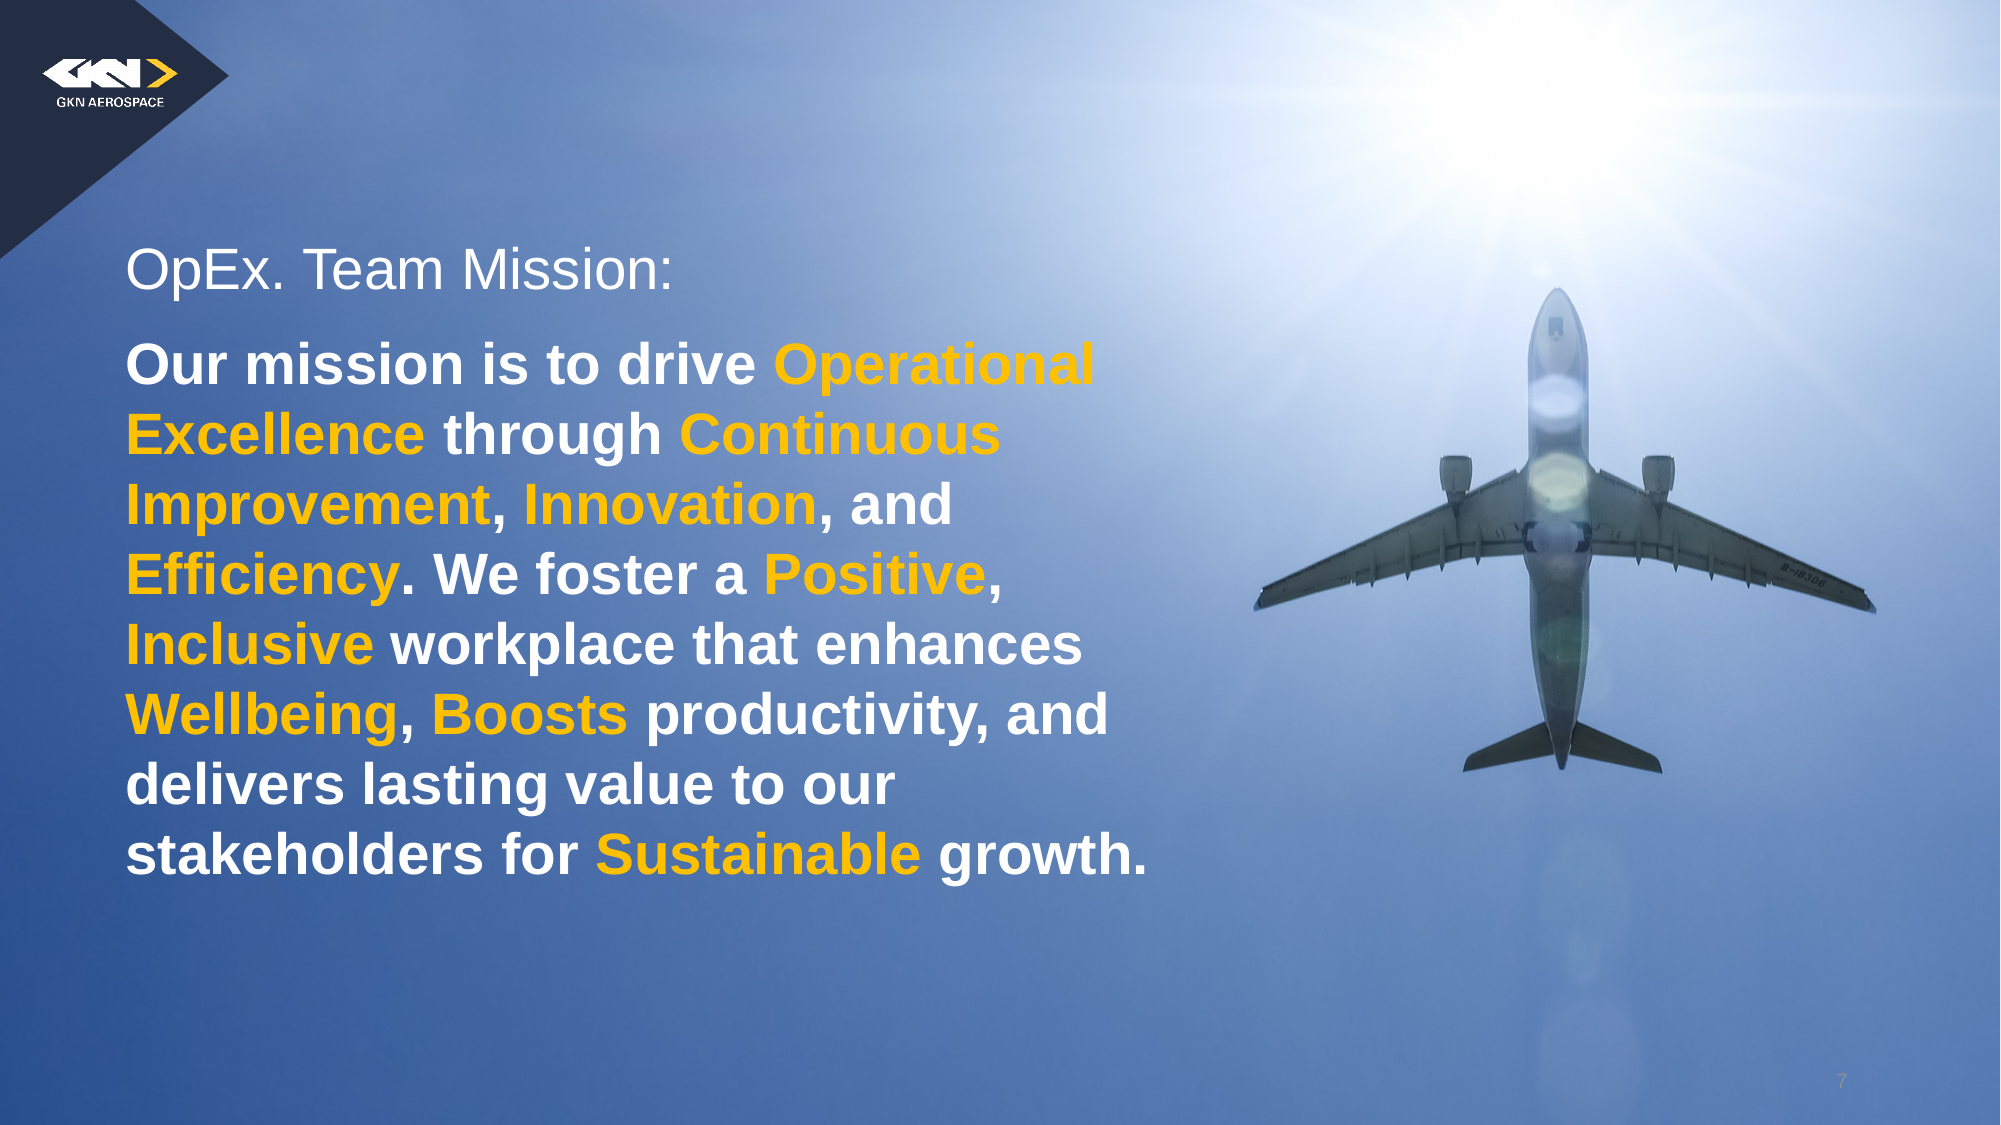

OpEx. Team Mission:
Our mission is to drive Operational Excellence through Continuous Improvement, Innovation, and Efficiency. We foster a Positive, Inclusive workplace that enhances Wellbeing, Boosts productivity, and delivers lasting value to our stakeholders for Sustainable growth.
7